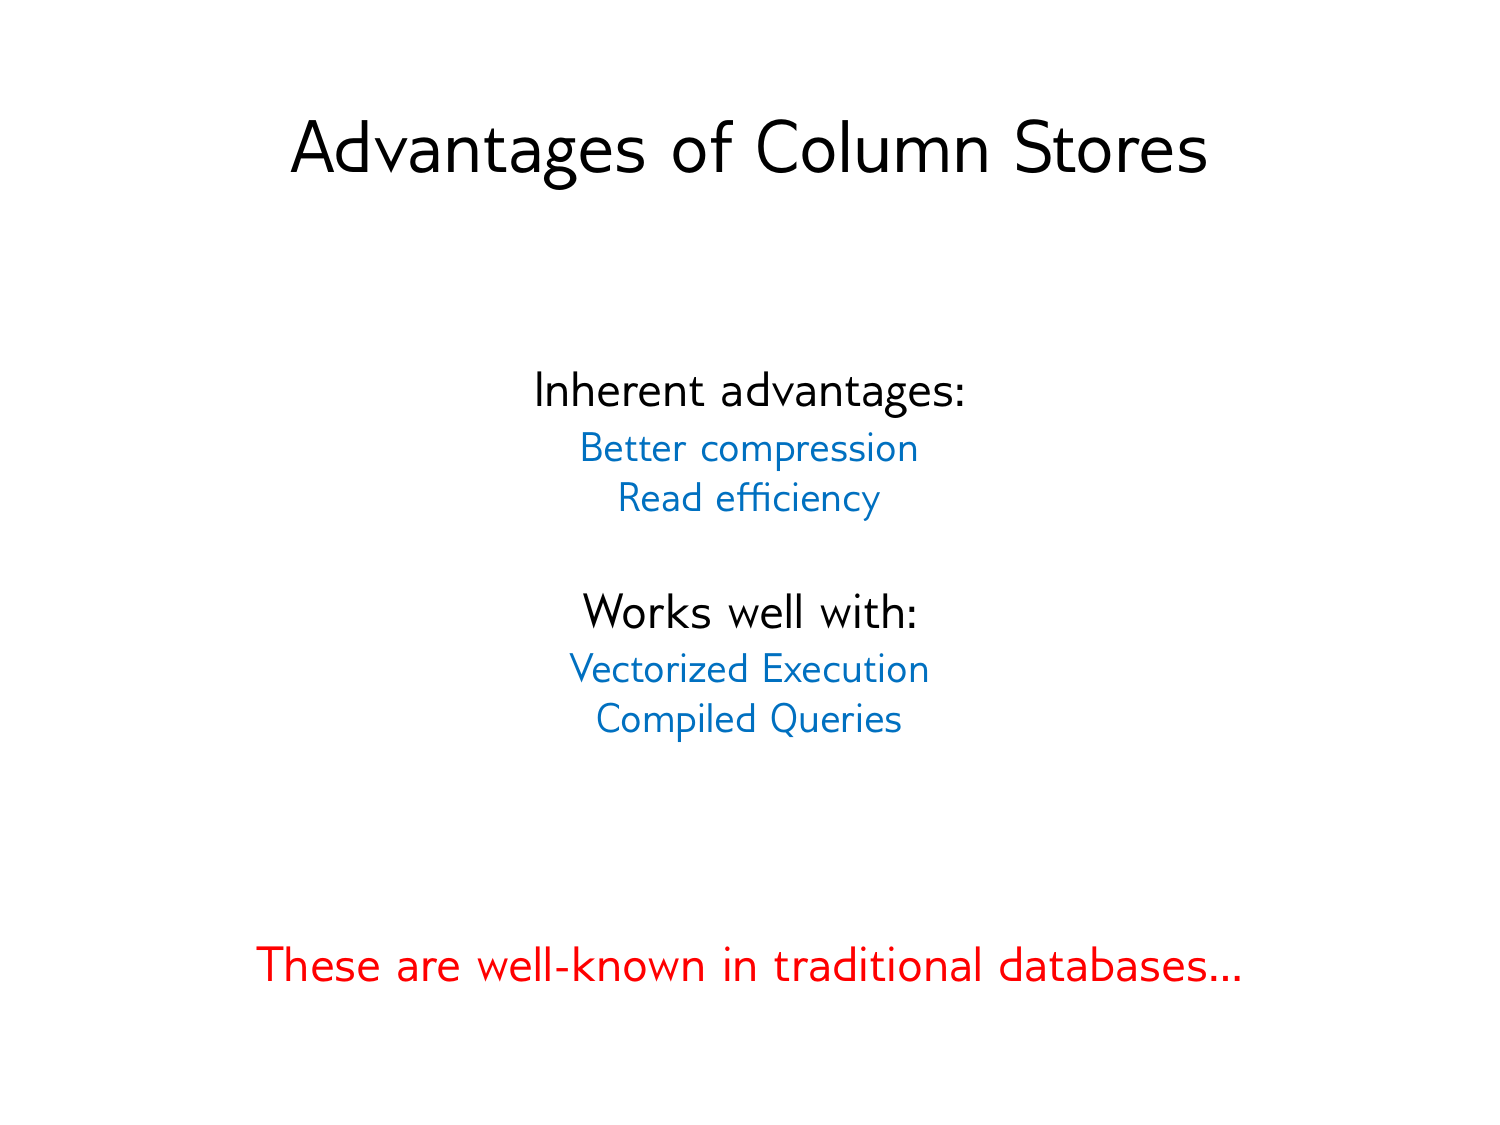

Advantages of Column Stores
Inherent advantages:
Better compression
Read efficiency
Works well with:
Vectorized Execution
Compiled Queries
These are well-known in traditional databases…